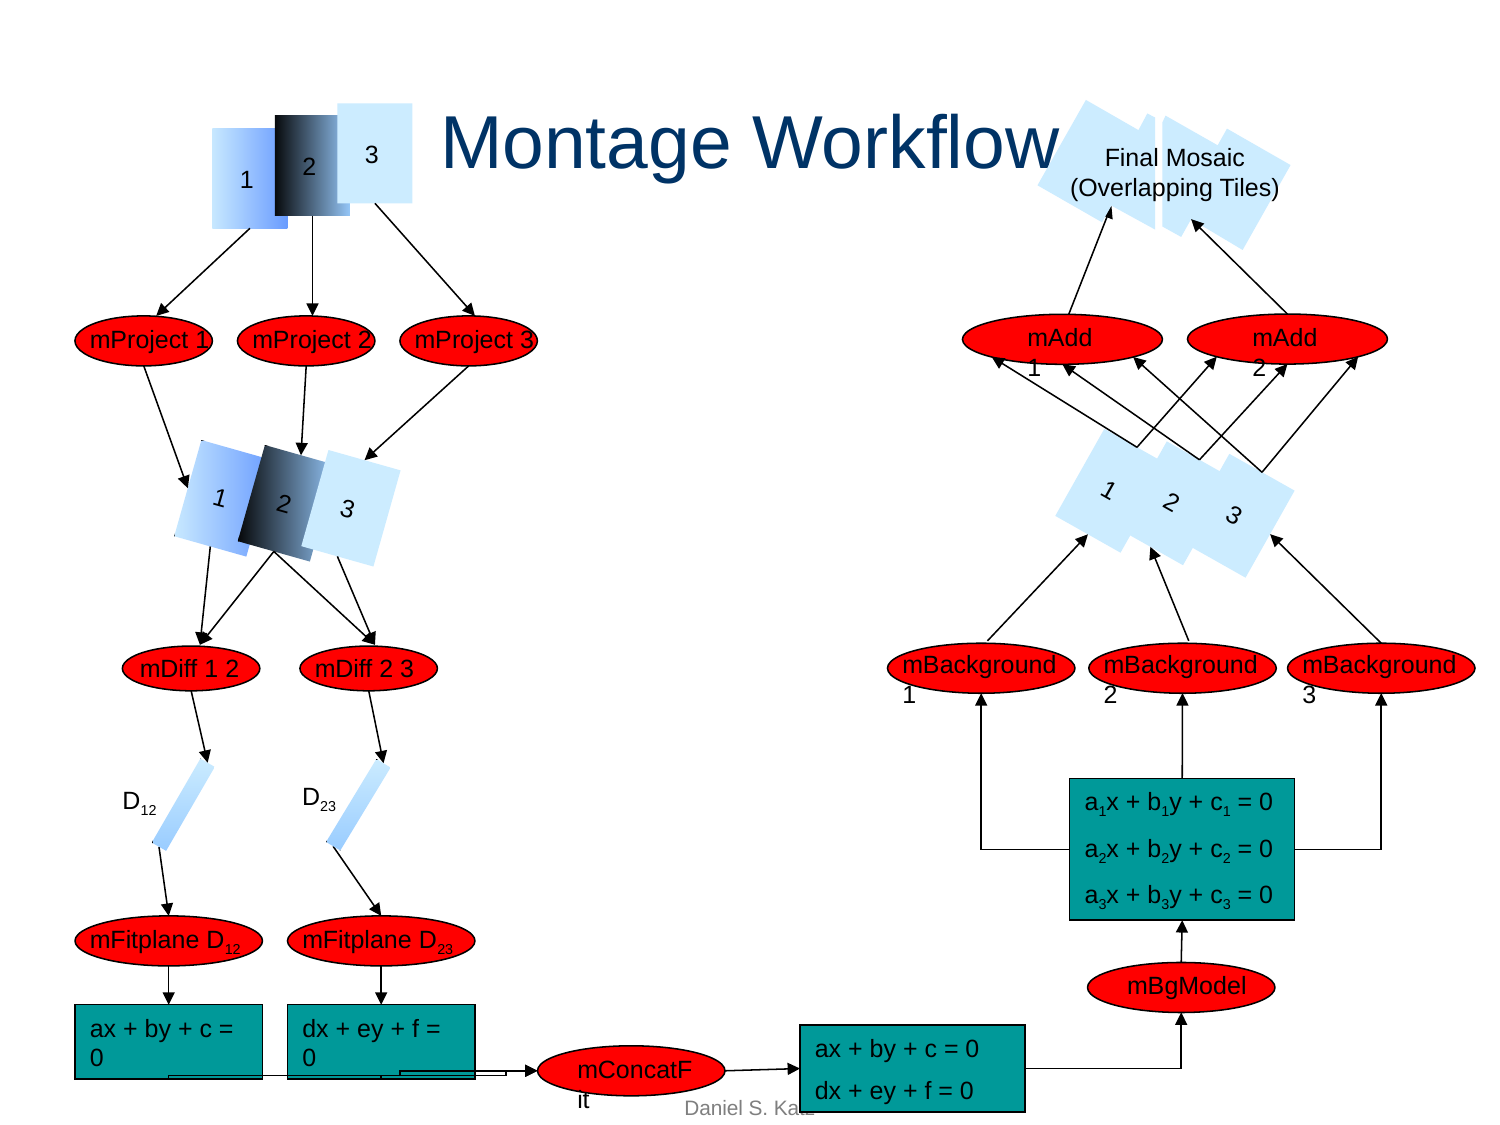

# Montage Workflow

Final Mosaic
(Overlapping Tiles)

3

2

1

mProject 1

mProject 2

mProject 3

mAdd 2

mAdd 1

3

2

1

1

2

3
mDiff 1 2

mDiff 2 3

mBackground 1

mBackground 2

mBackground 3

D23
D12
a1x + b1y + c1 = 0
a2x + b2y + c2 = 0
a3x + b3y + c3 = 0

mFitplane D12

mFitplane D23

mBgModel
ax + by + c = 0
dx + ey + f = 0
ax + by + c = 0
dx + ey + f = 0

mConcatFit